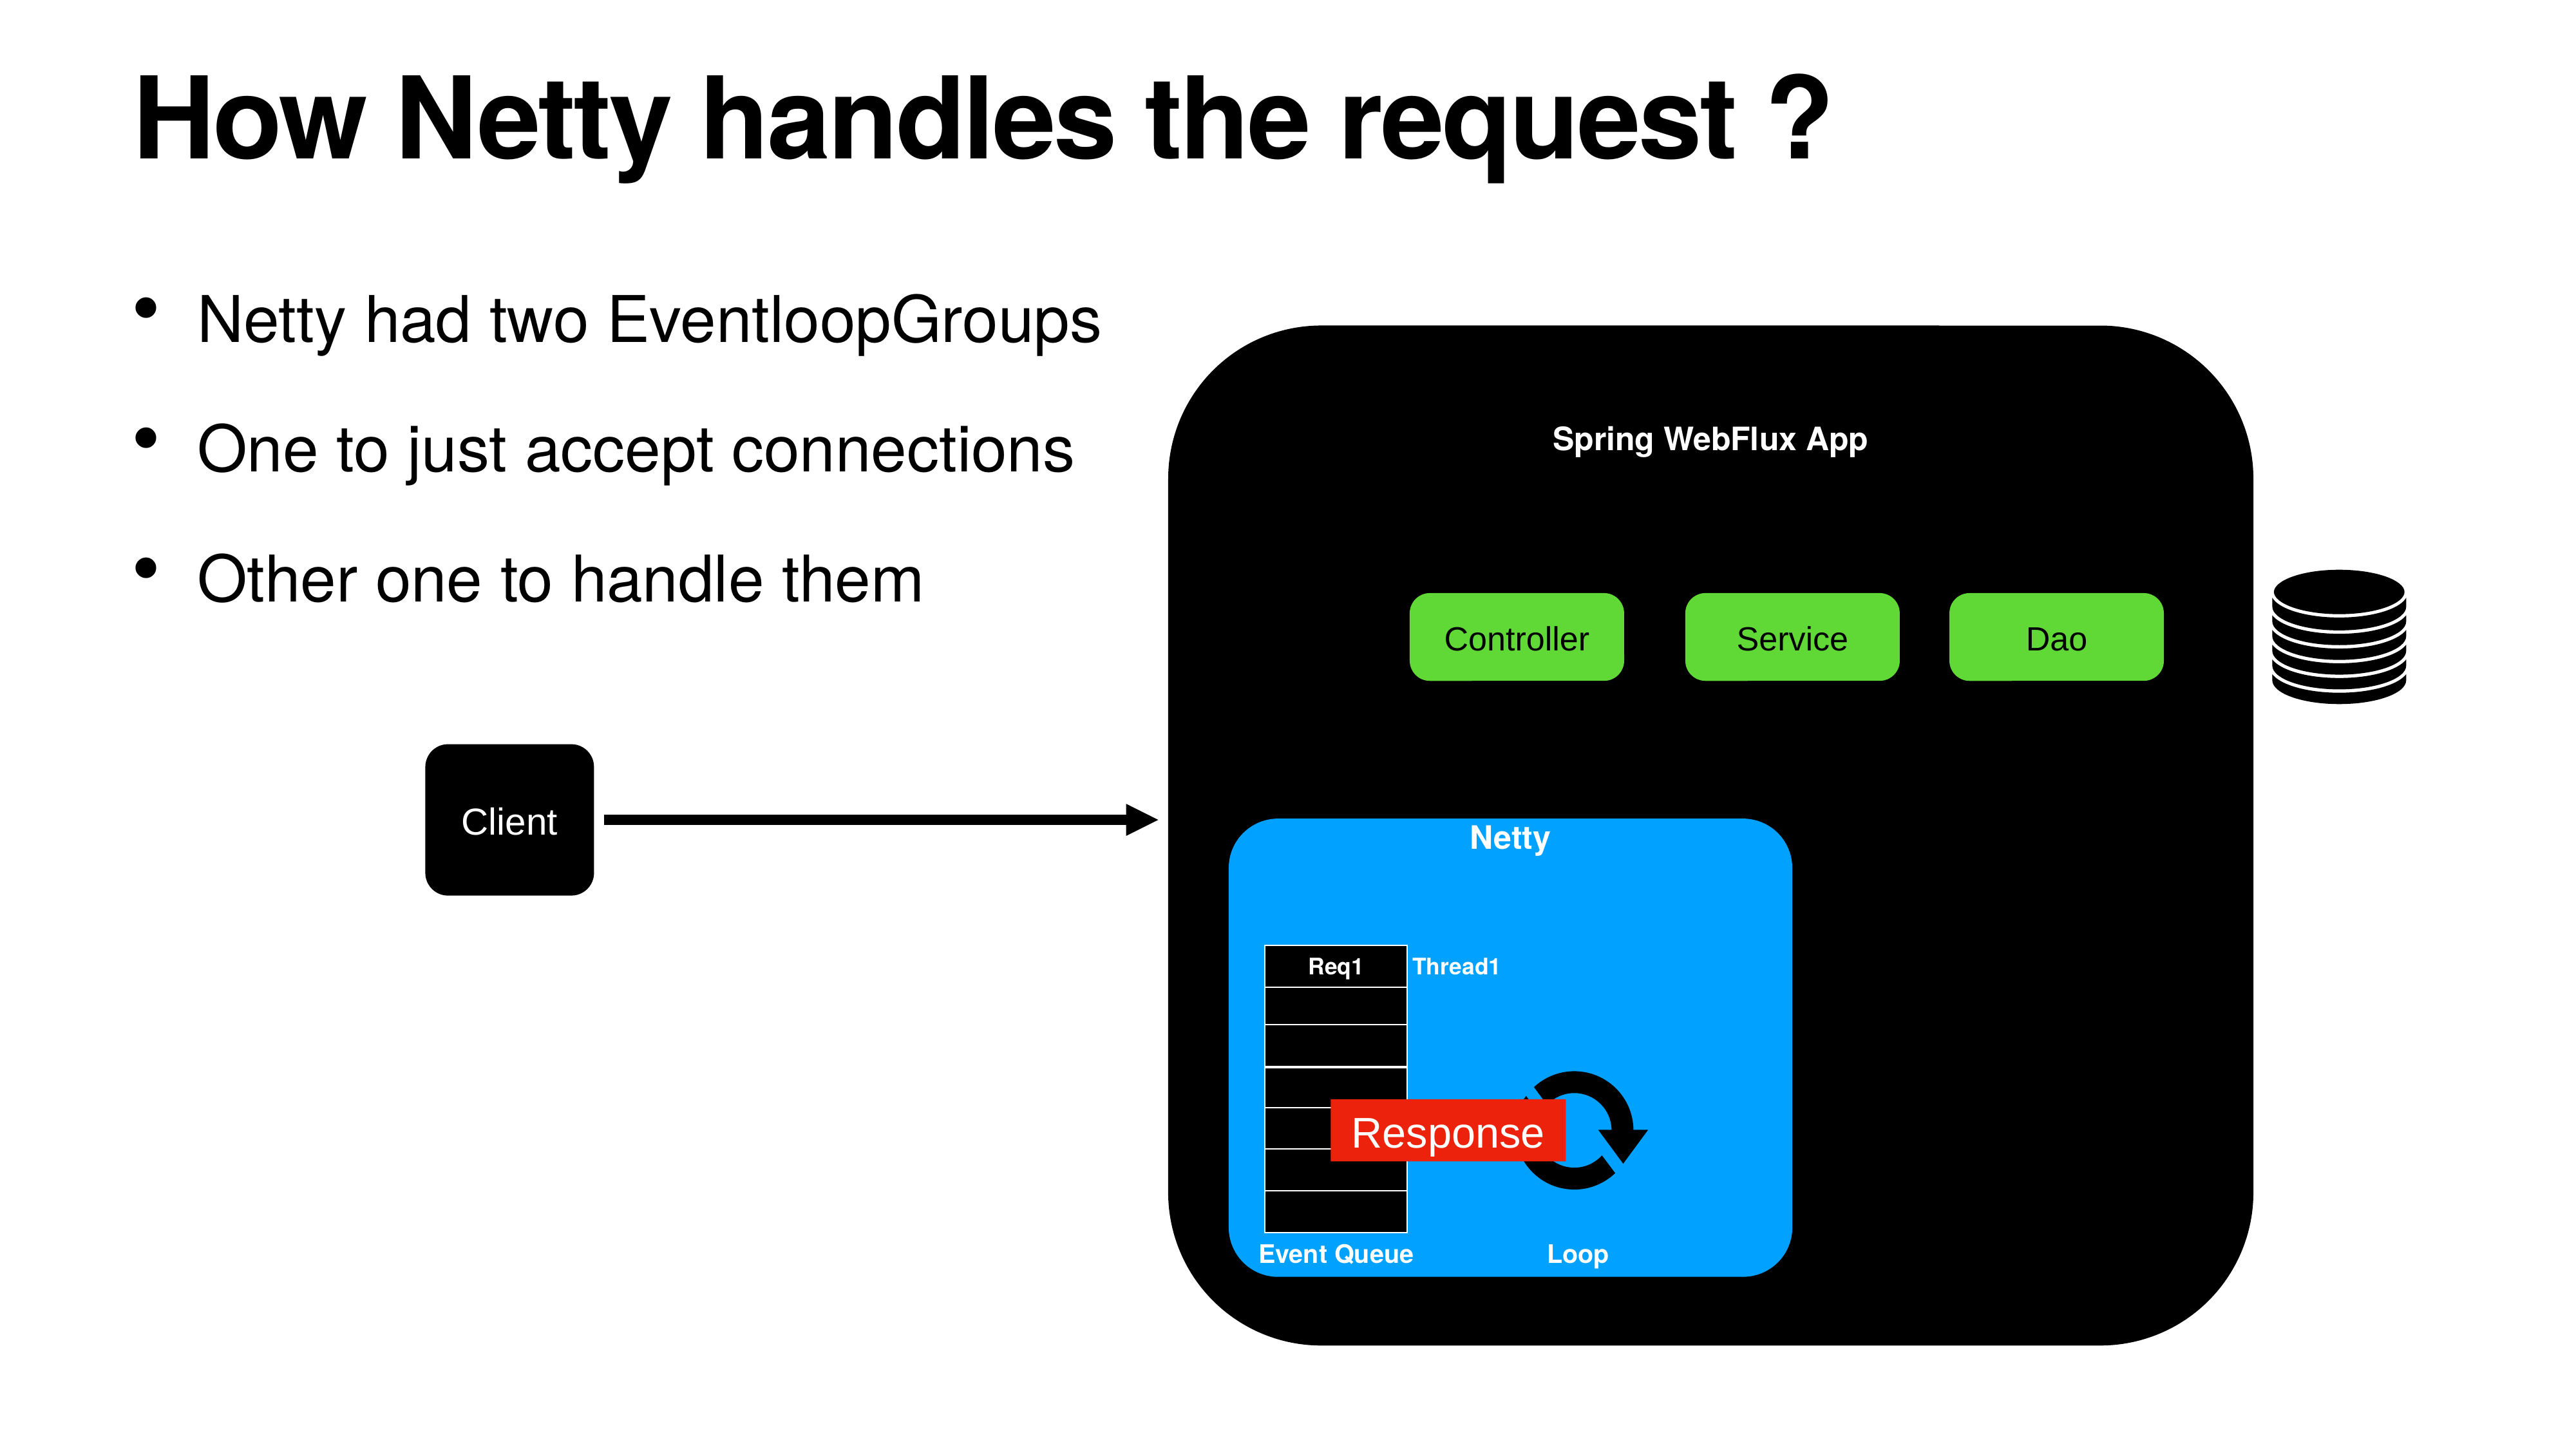

# How Netty handles the request ?
Netty had two EventloopGroups
One to just accept connections
Other one to handle them

Spring WebFlux App

Netty

Dao
Controller
Service
Client

Req1
Thread1

Response
Event Queue
 Loop